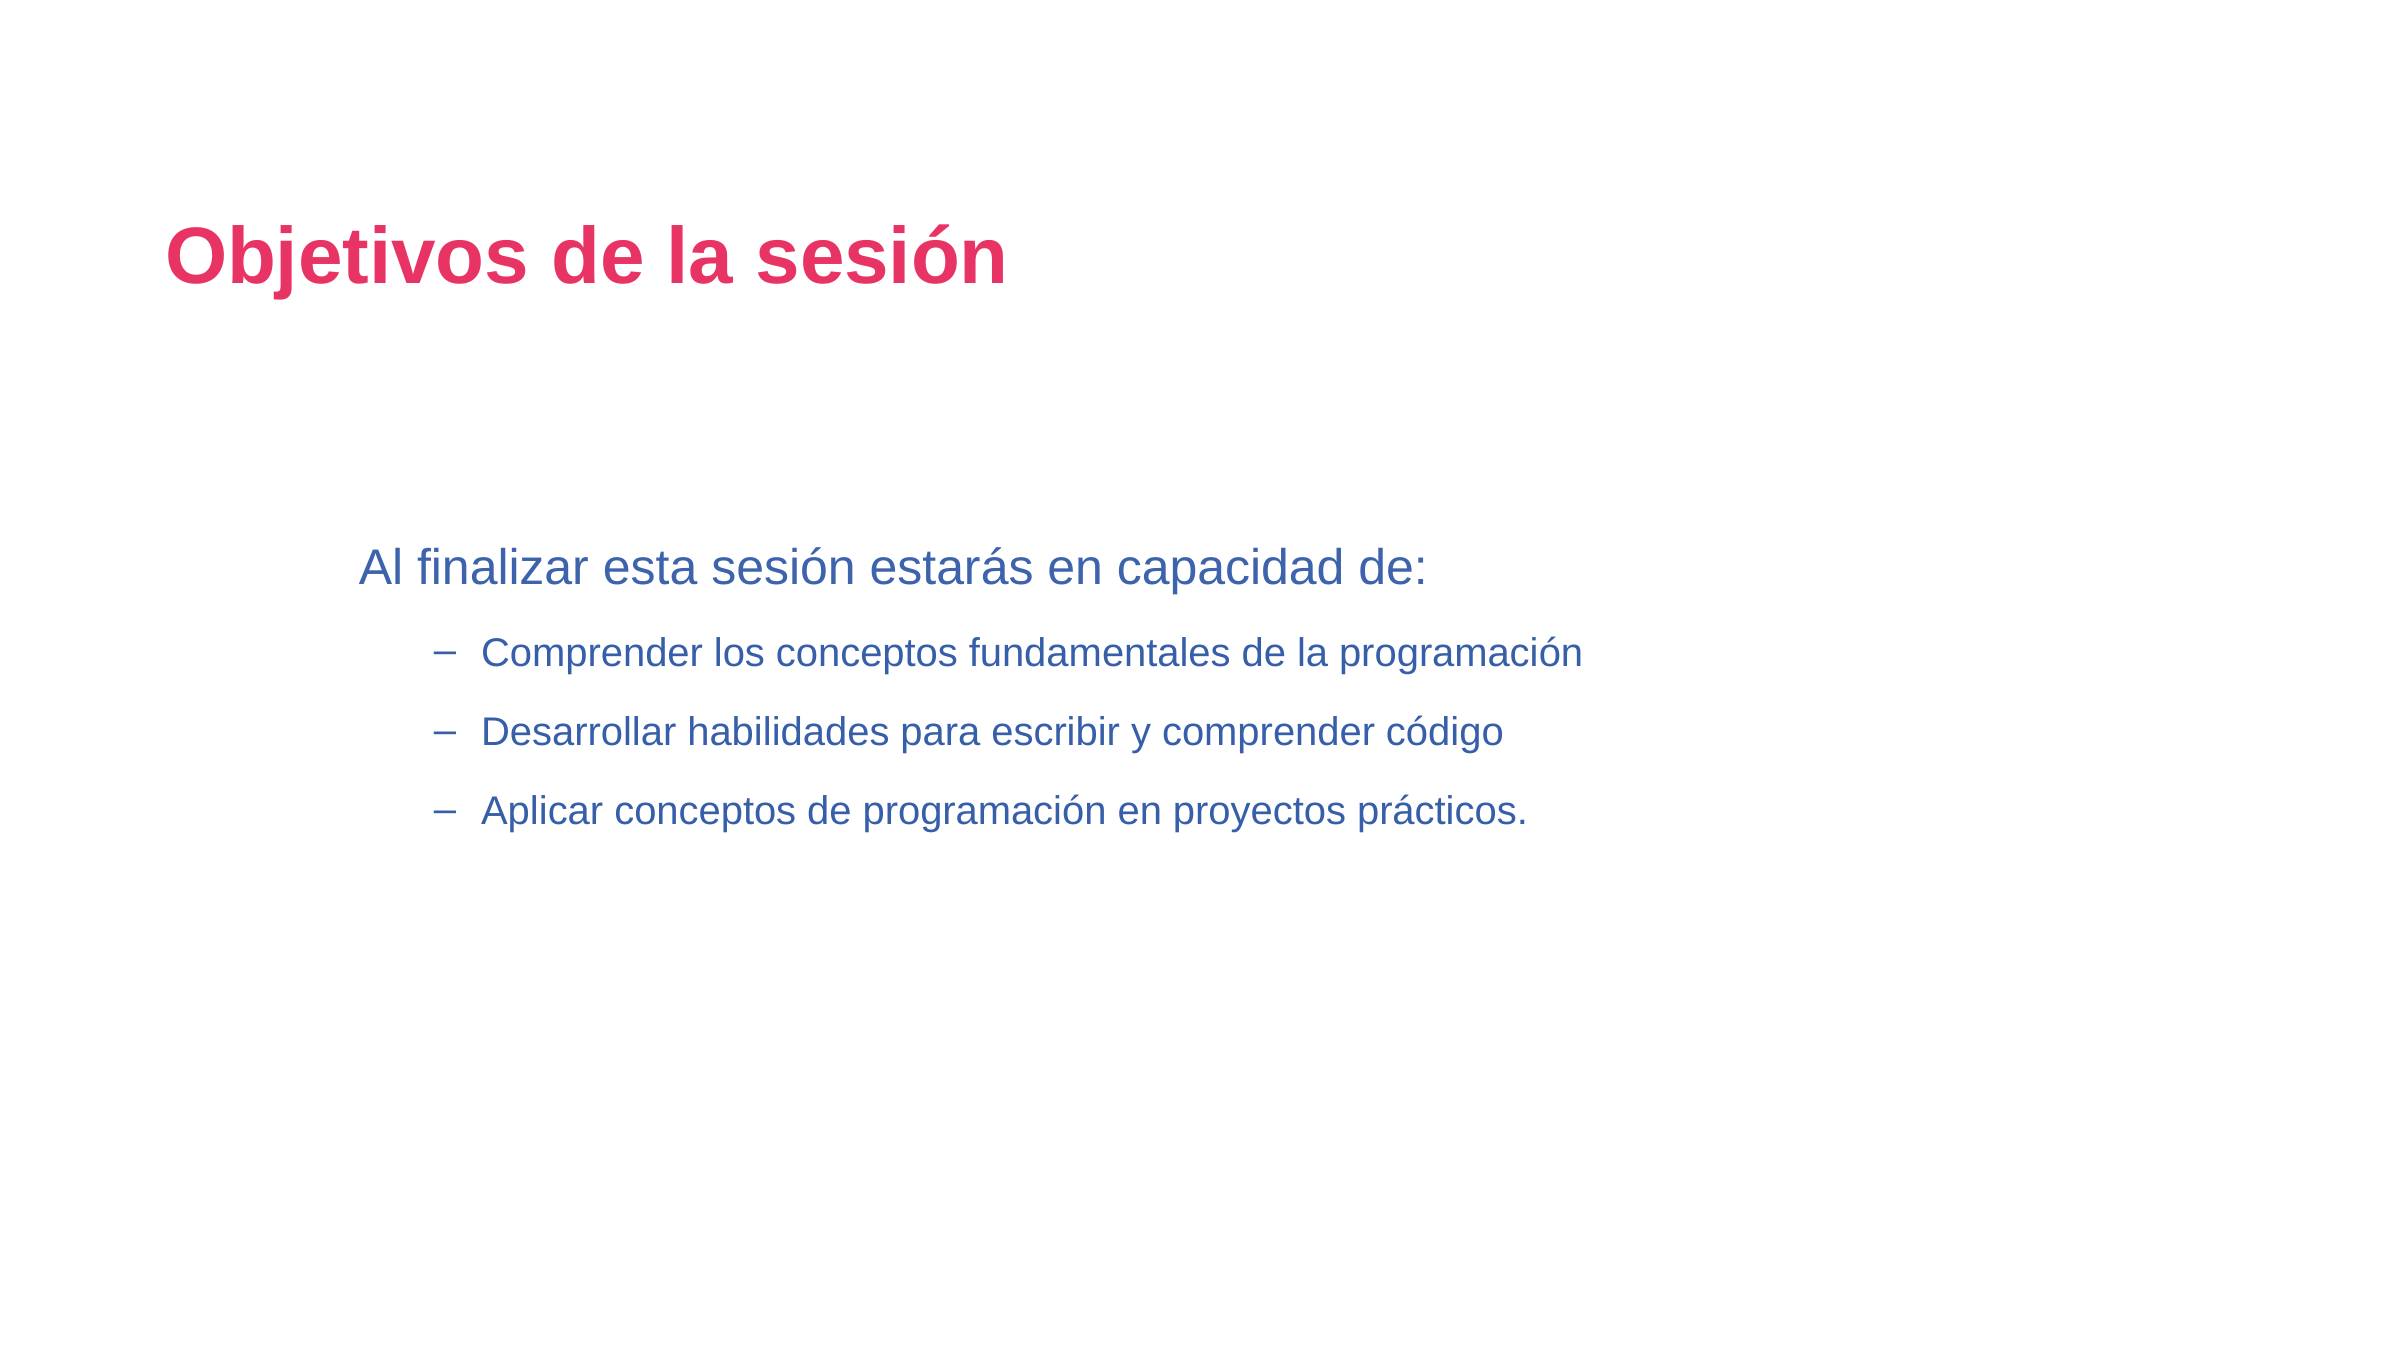

# Objetivos de la sesión
Al finalizar esta sesión estarás en capacidad de:
Comprender los conceptos fundamentales de la programación
Desarrollar habilidades para escribir y comprender código
Aplicar conceptos de programación en proyectos prácticos.